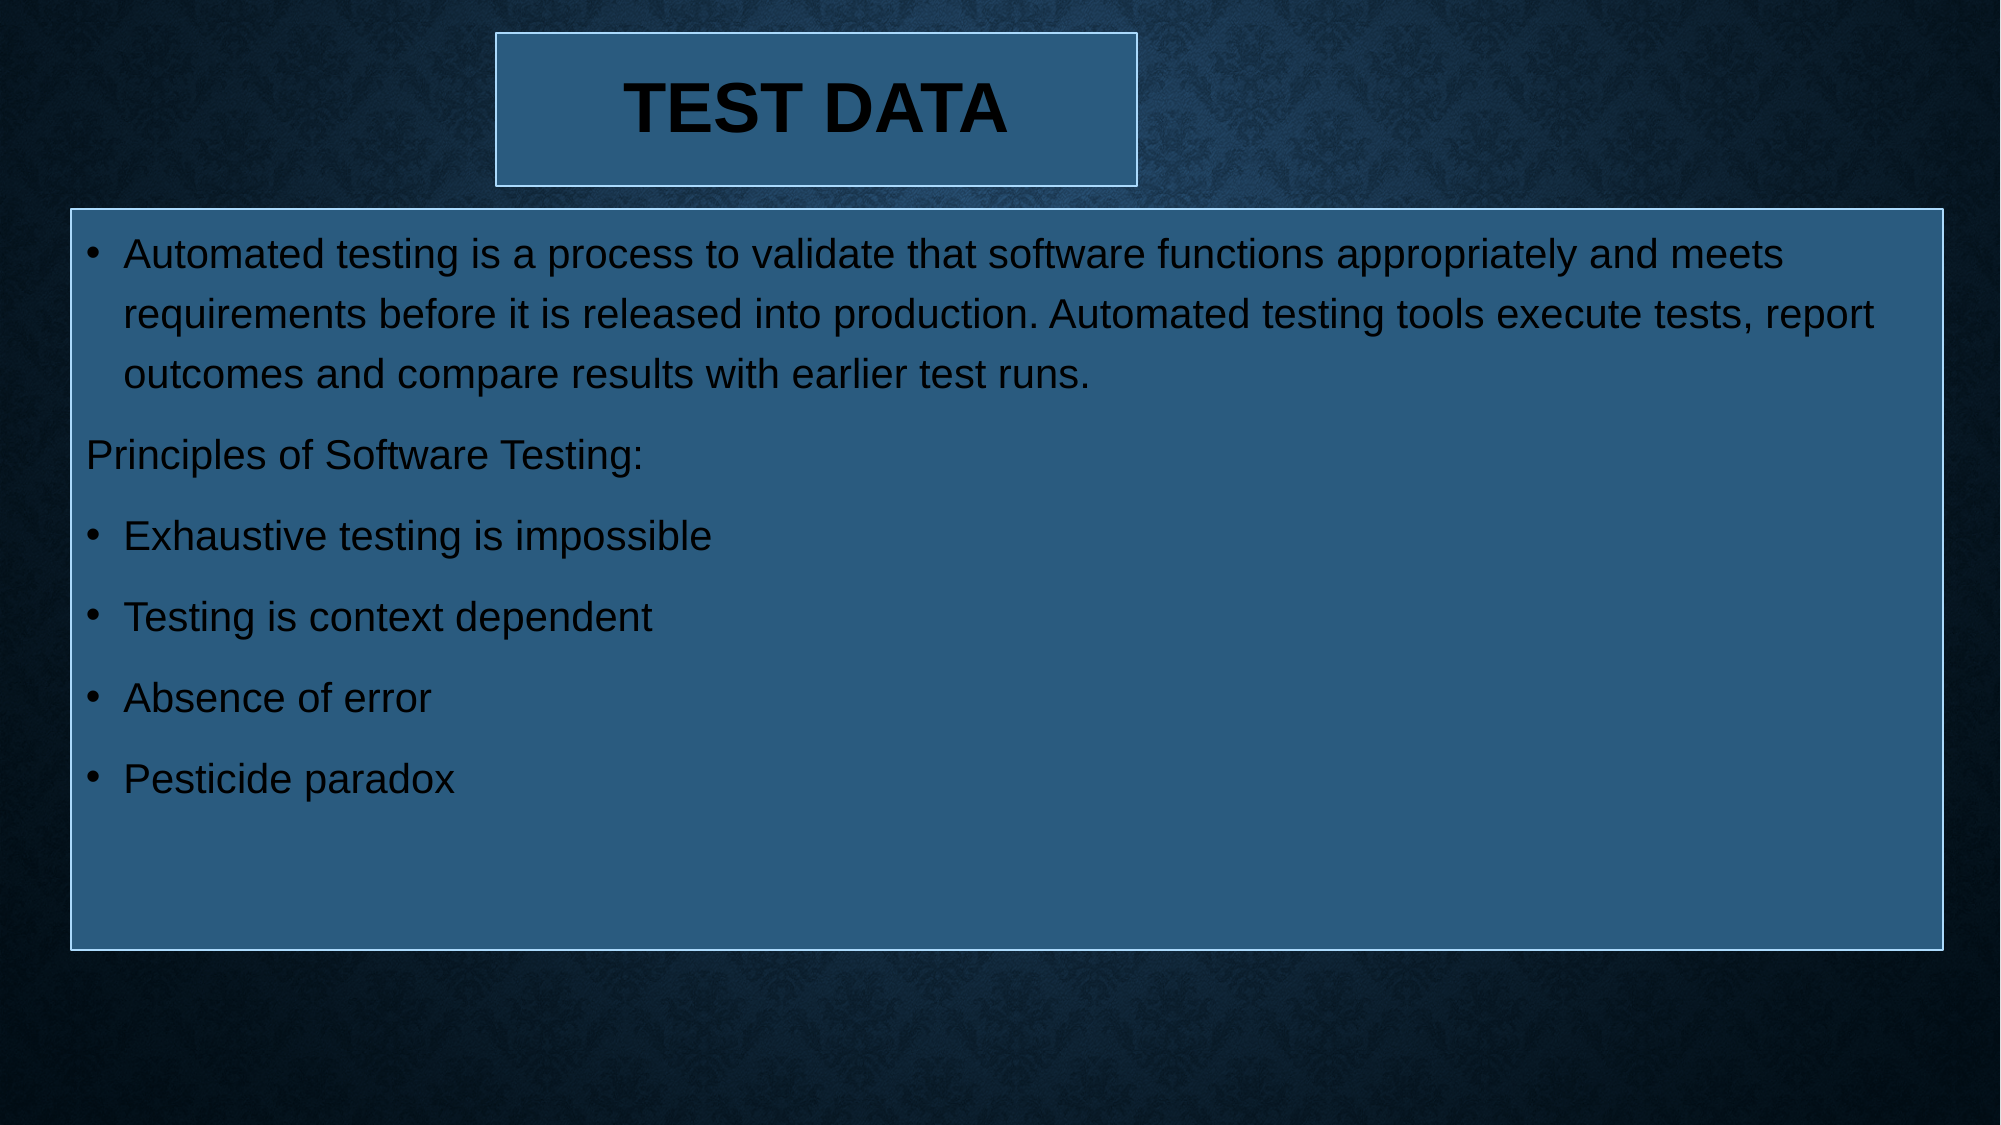

# Test data
Automated testing is a process to validate that software functions appropriately and meets requirements before it is released into production. Automated testing tools execute tests, report outcomes and compare results with earlier test runs.
Principles of Software Testing:
Exhaustive testing is impossible
Testing is context dependent
Absence of error
Pesticide paradox